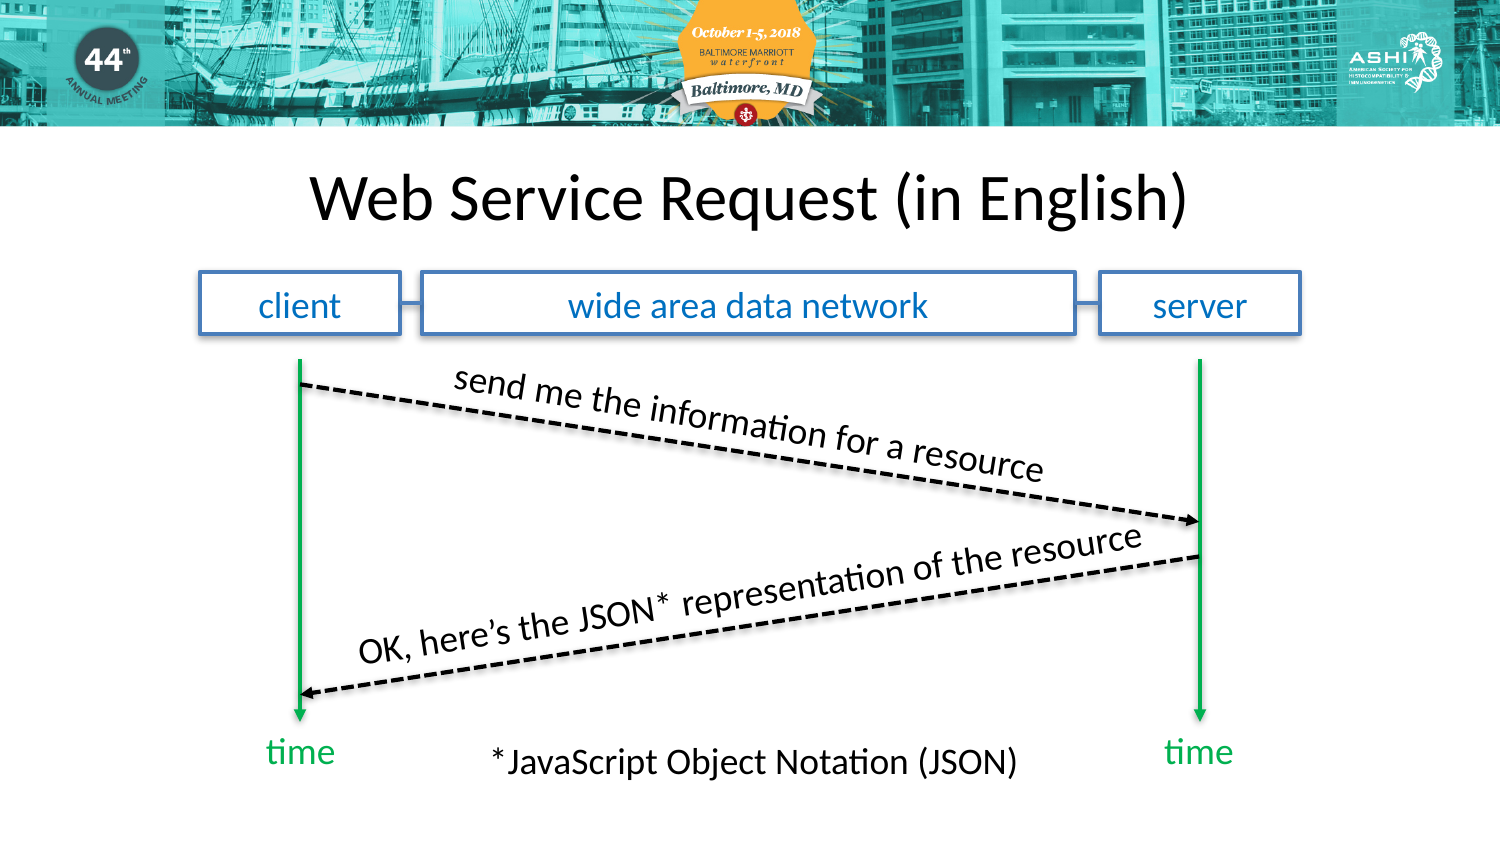

Web Service Request (in English)
client
wide area data network
server
send me the information for a resource
OK, here’s the JSON* representation of the resource
time
time
*JavaScript Object Notation (JSON)